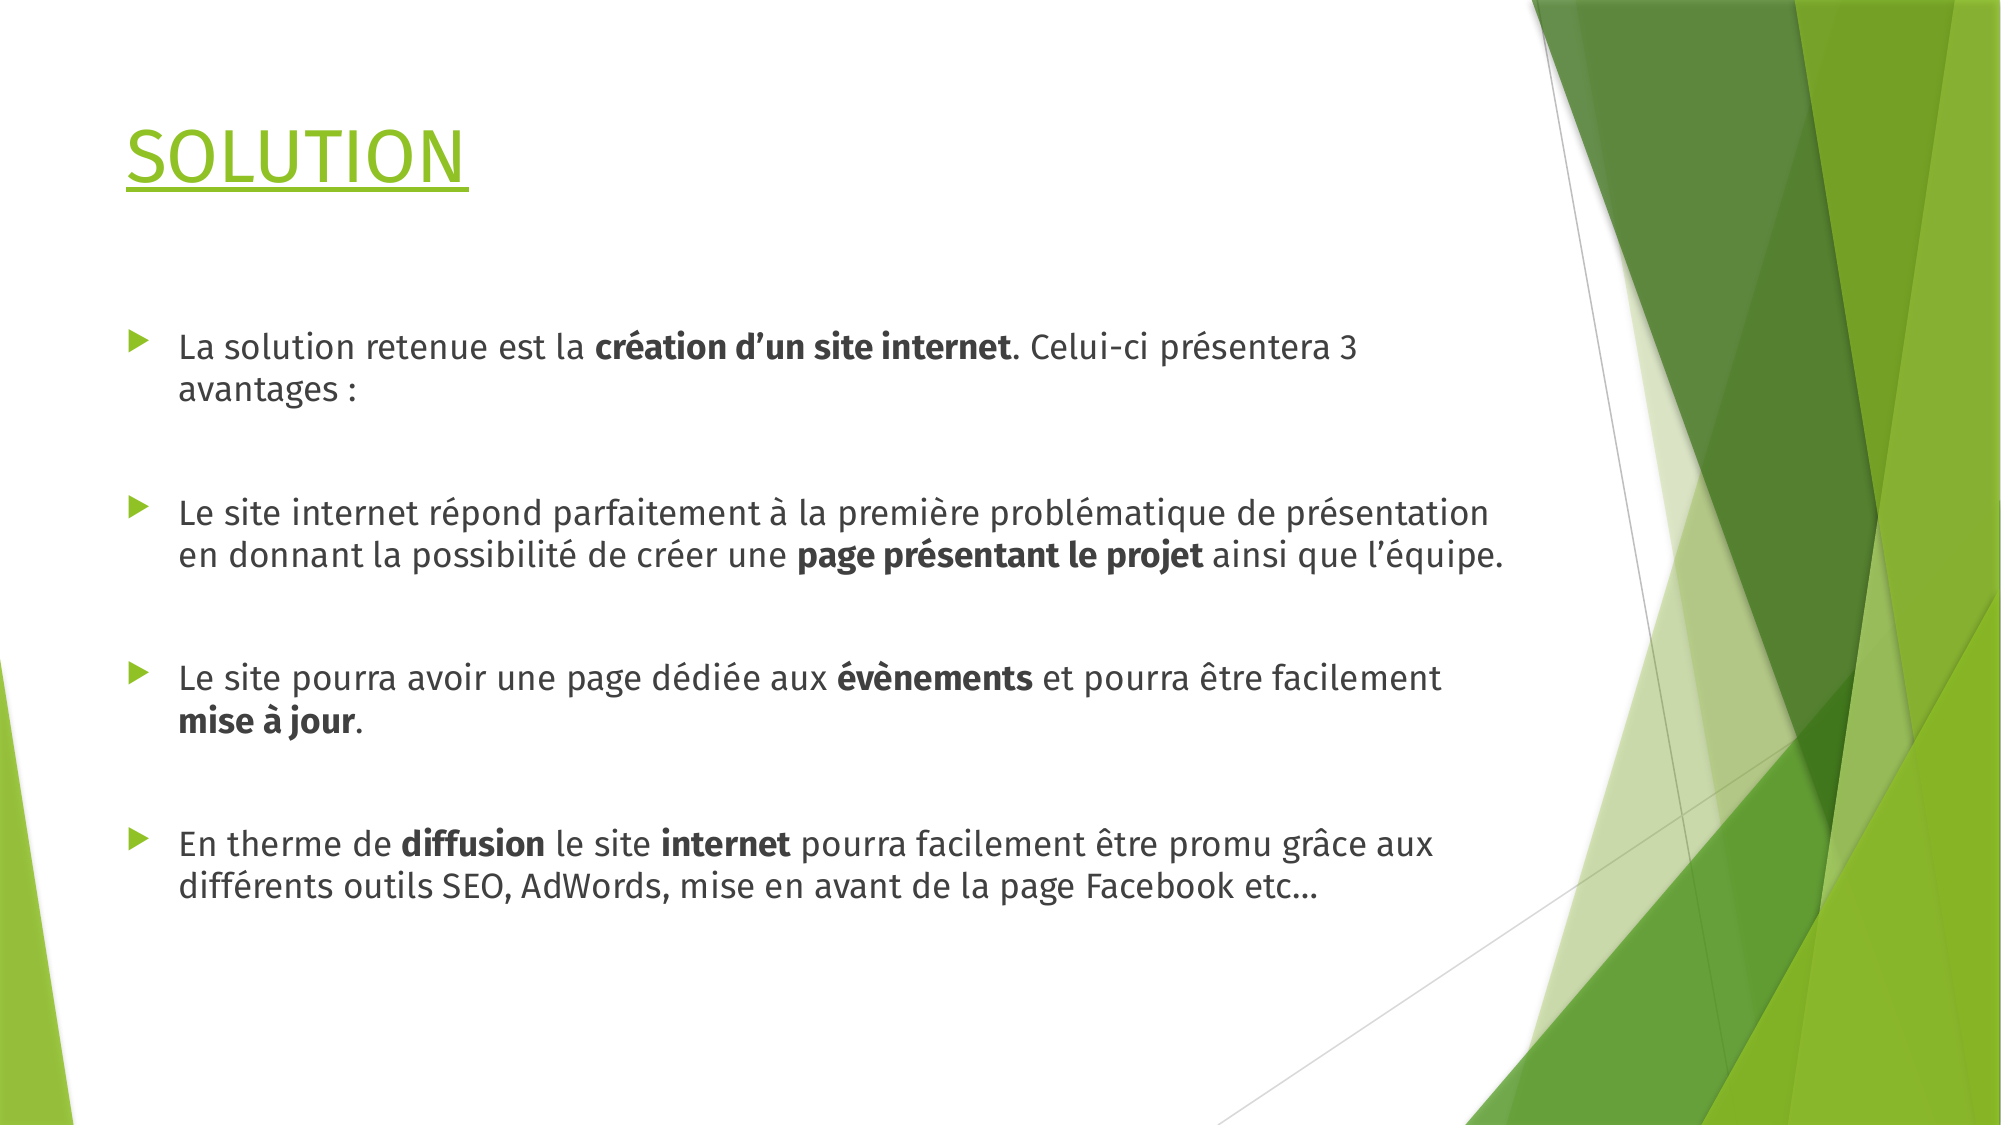

# SOLUTION
La solution retenue est la création d’un site internet. Celui-ci présentera 3 avantages :

Le site internet répond parfaitement à la première problématique de présentation en donnant la possibilité de créer une page présentant le projet ainsi que l’équipe.

Le site pourra avoir une page dédiée aux évènements et pourra être facilement mise à jour.

En therme de diffusion le site internet pourra facilement être promu grâce aux différents outils SEO, AdWords, mise en avant de la page Facebook etc…